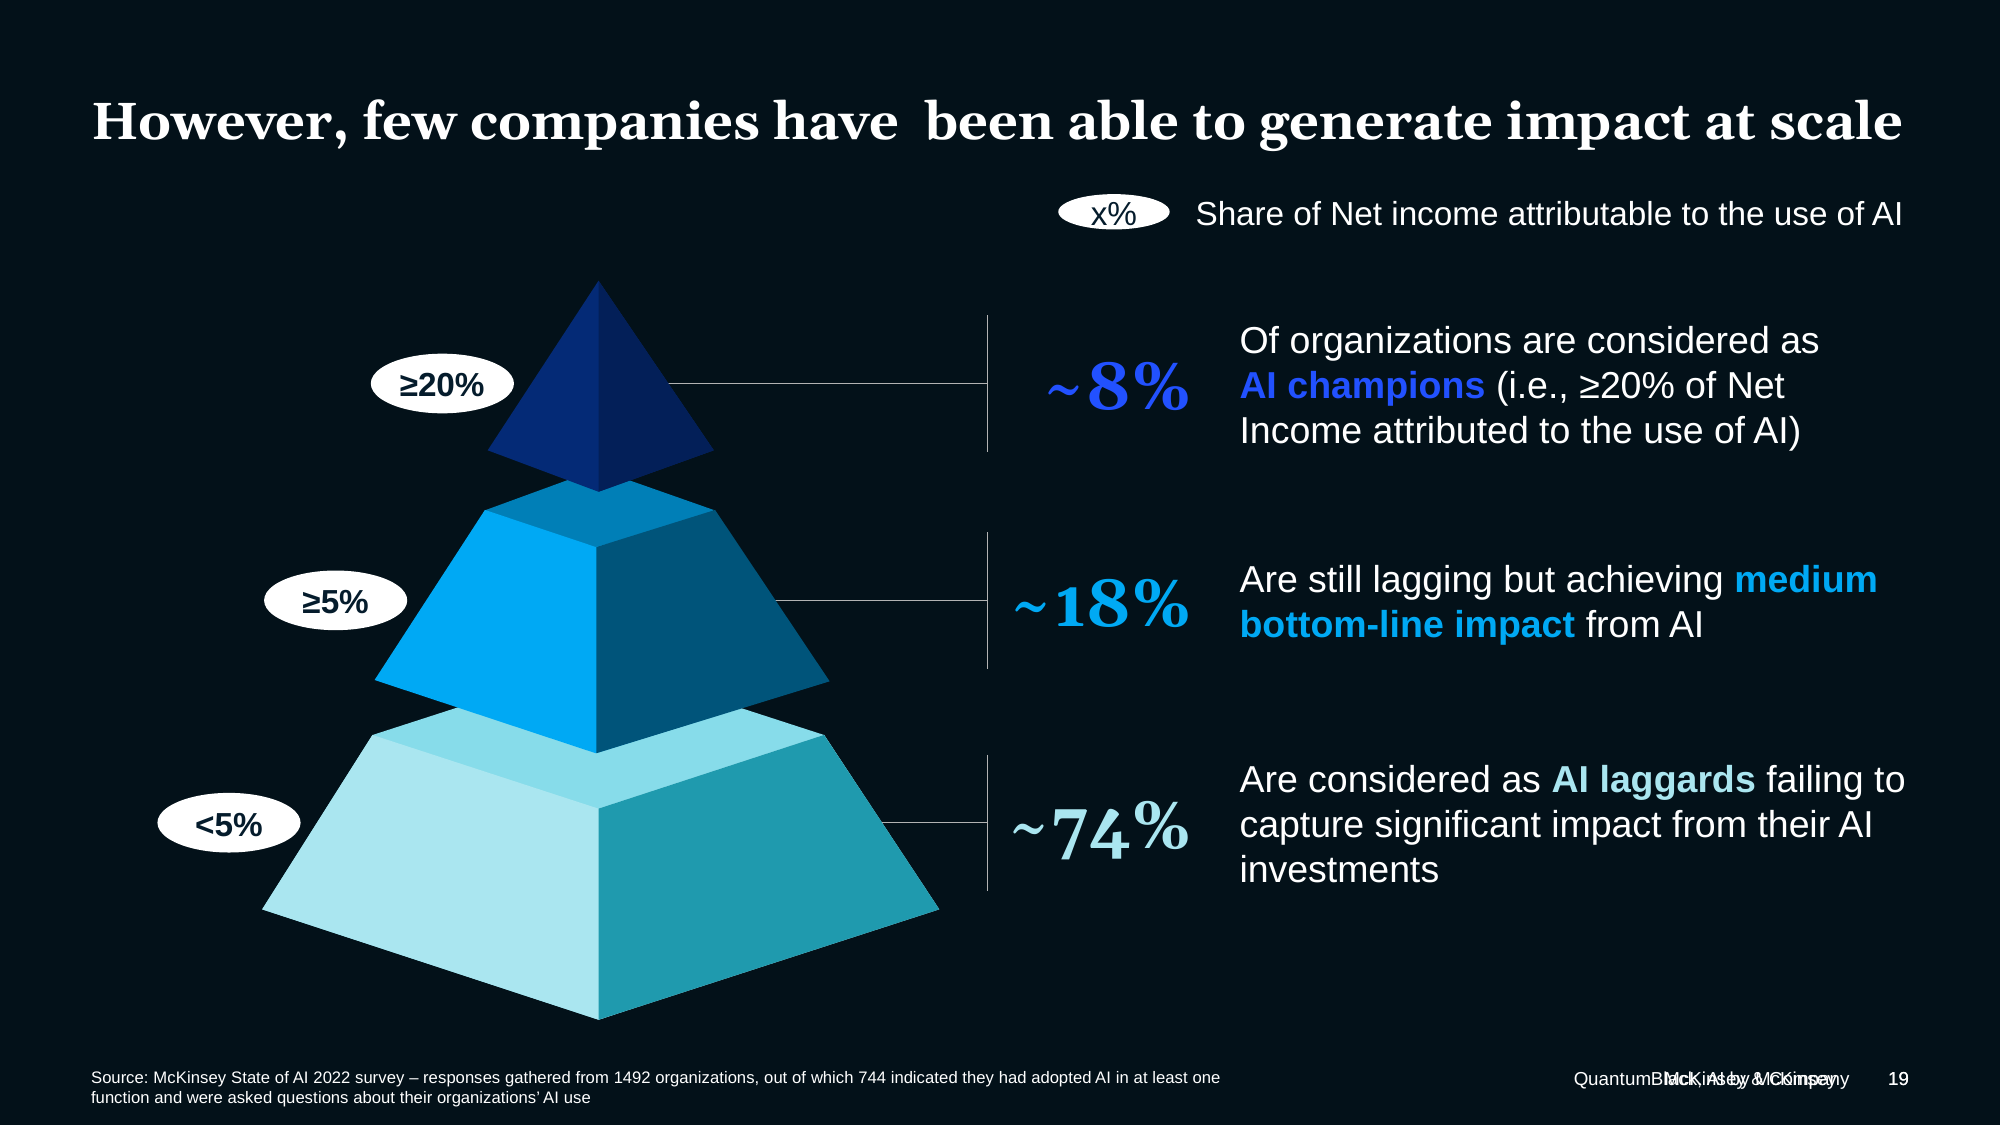

# However, few companies have  been able to generate impact at scale
Share of Net income attributable to the use of AI
x%

Of organizations are considered as
AI champions (i.e., ≥20% of Net Income attributed to the use of AI)
~8%
≥20%

Are still lagging but achieving medium bottom-line impact from AI
~18%
≥5%

Are considered as AI laggards failing to capture significant impact from their AI investments
~74%
<5%
19
McKinsey & Company
Source: McKinsey State of AI 2022 survey – responses gathered from 1492 organizations, out of which 744 indicated they had adopted AI in at least one function and were asked questions about their organizations’ AI use